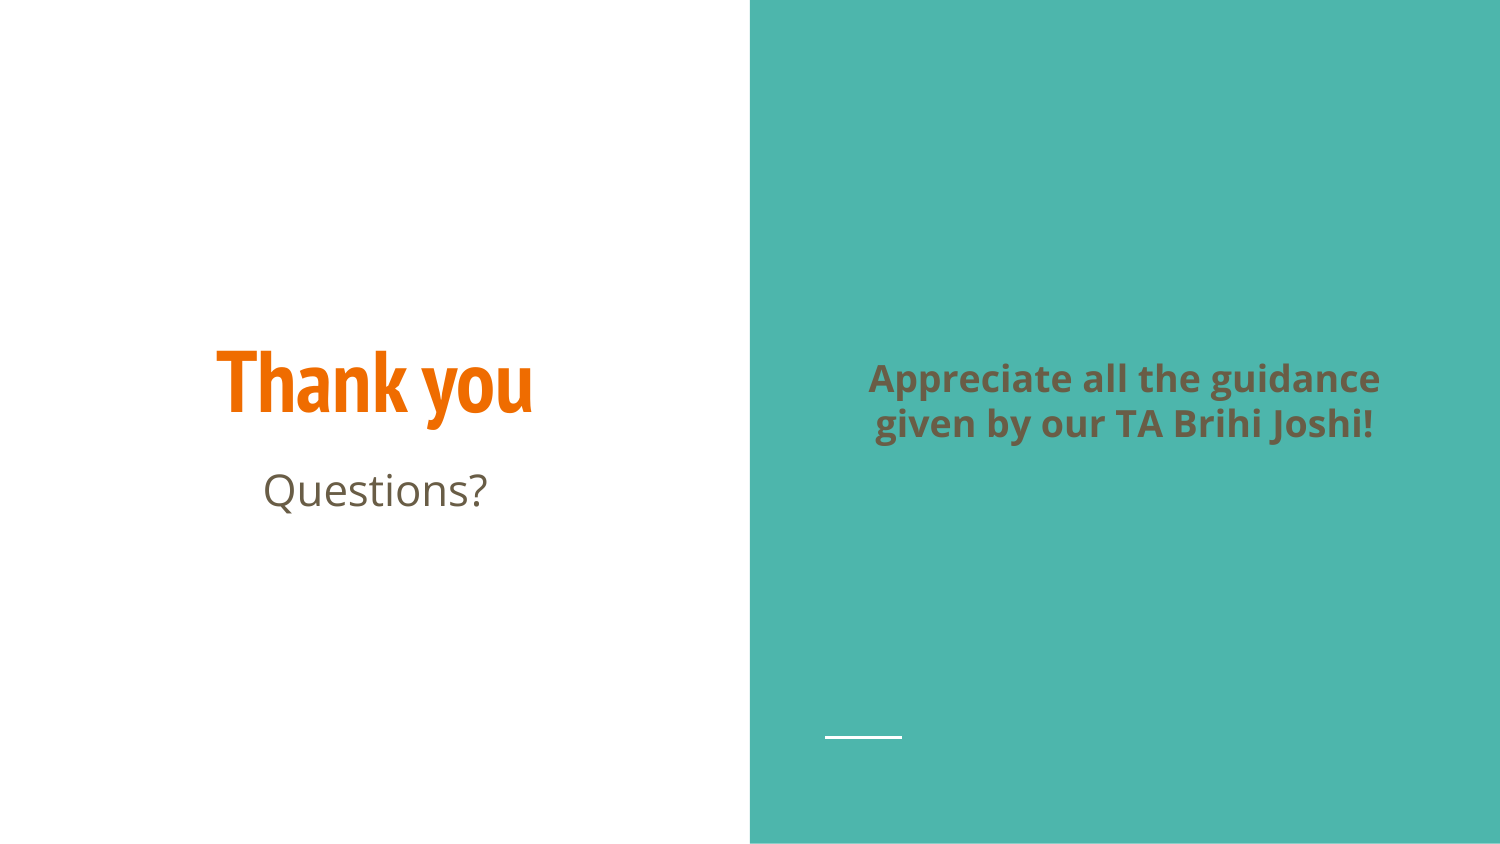

# Thank you
Appreciate all the guidance given by our TA Brihi Joshi!
Questions?